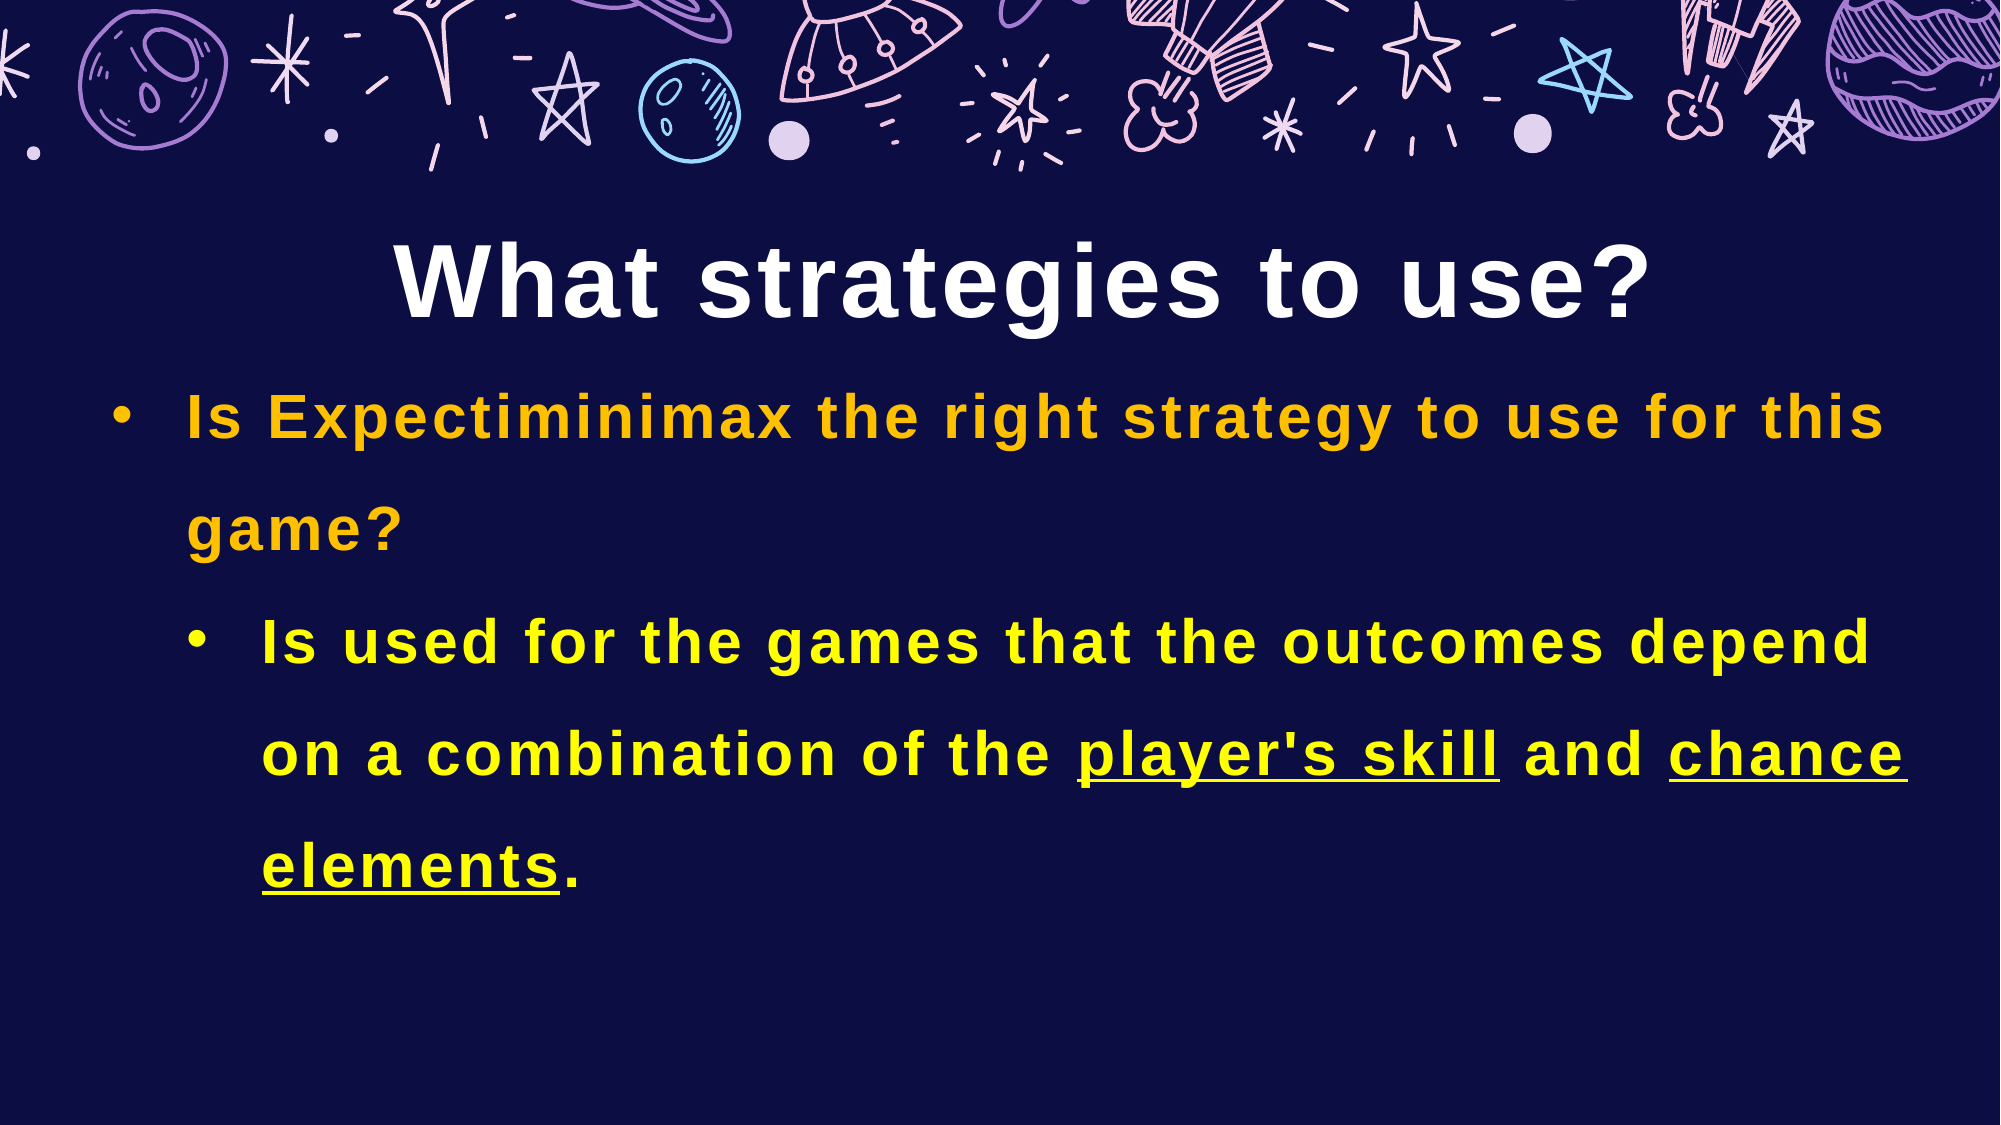

What strategies to use?
Is Expectiminimax the right strategy to use for this game?
Is used for the games that the outcomes depend on a combination of the player's skill and chance elements.